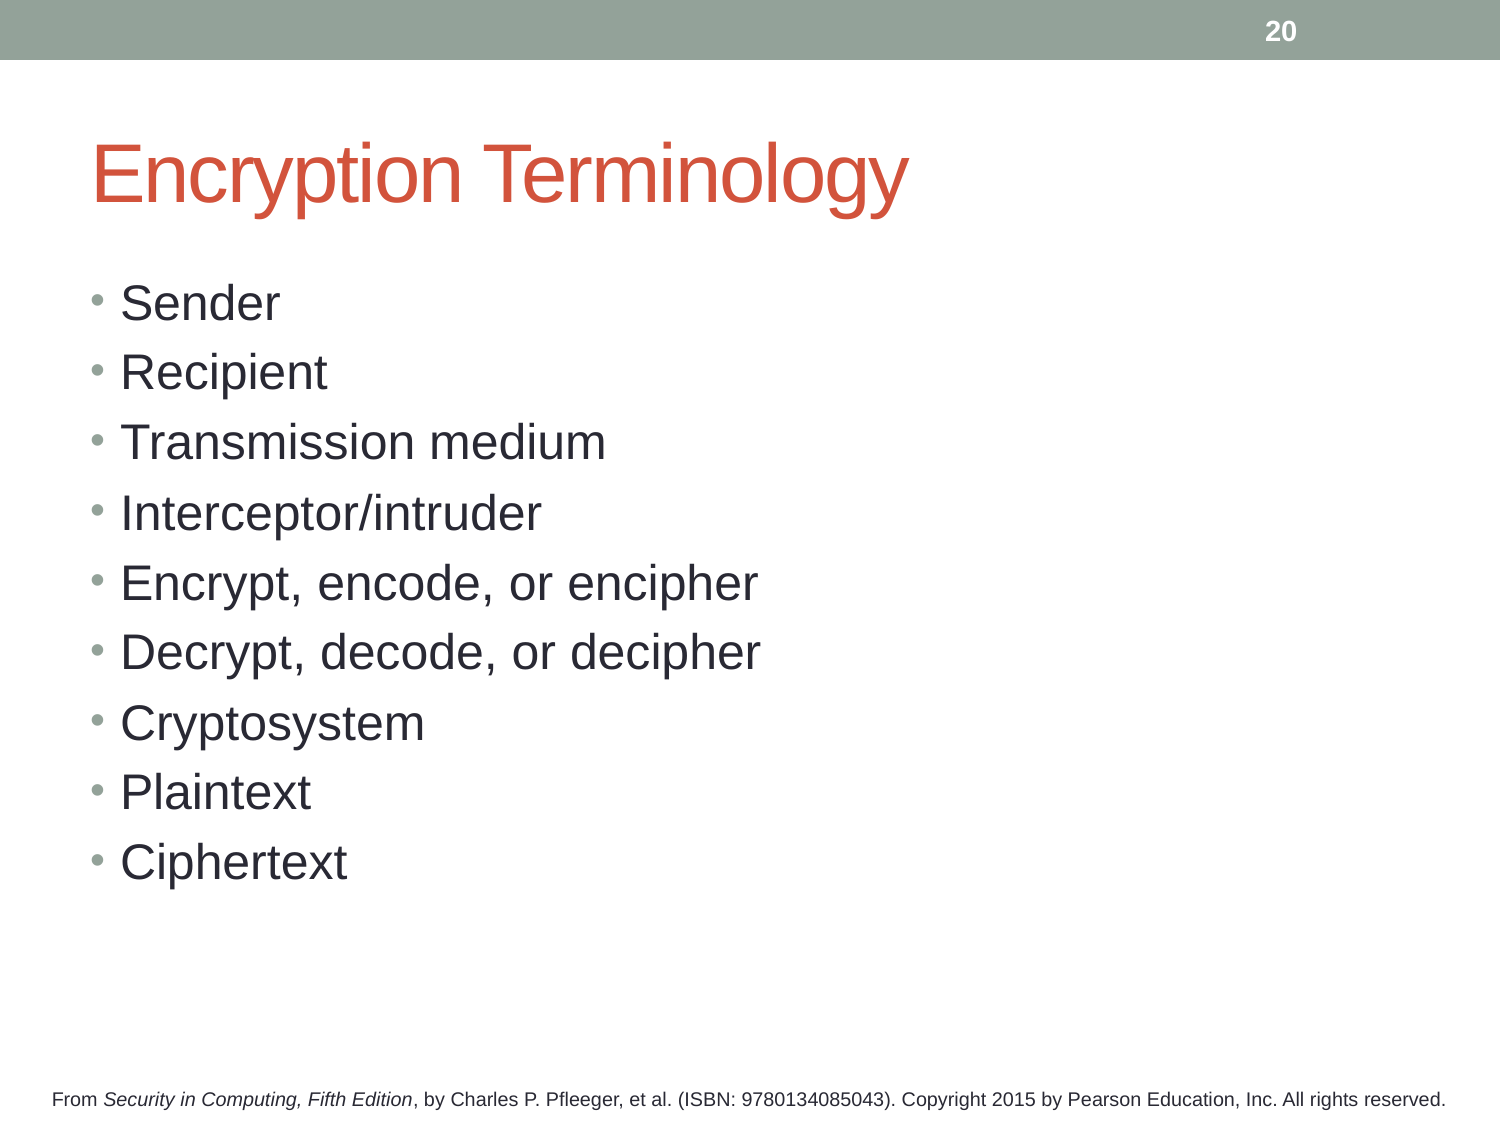

20
# Encryption Terminology
Sender
Recipient
Transmission medium
Interceptor/intruder
Encrypt, encode, or encipher
Decrypt, decode, or decipher
Cryptosystem
Plaintext
Ciphertext

From Security in Computing, Fifth Edition, by Charles P. Pfleeger, et al. (ISBN: 9780134085043). Copyright 2015 by Pearson Education, Inc. All rights reserved.